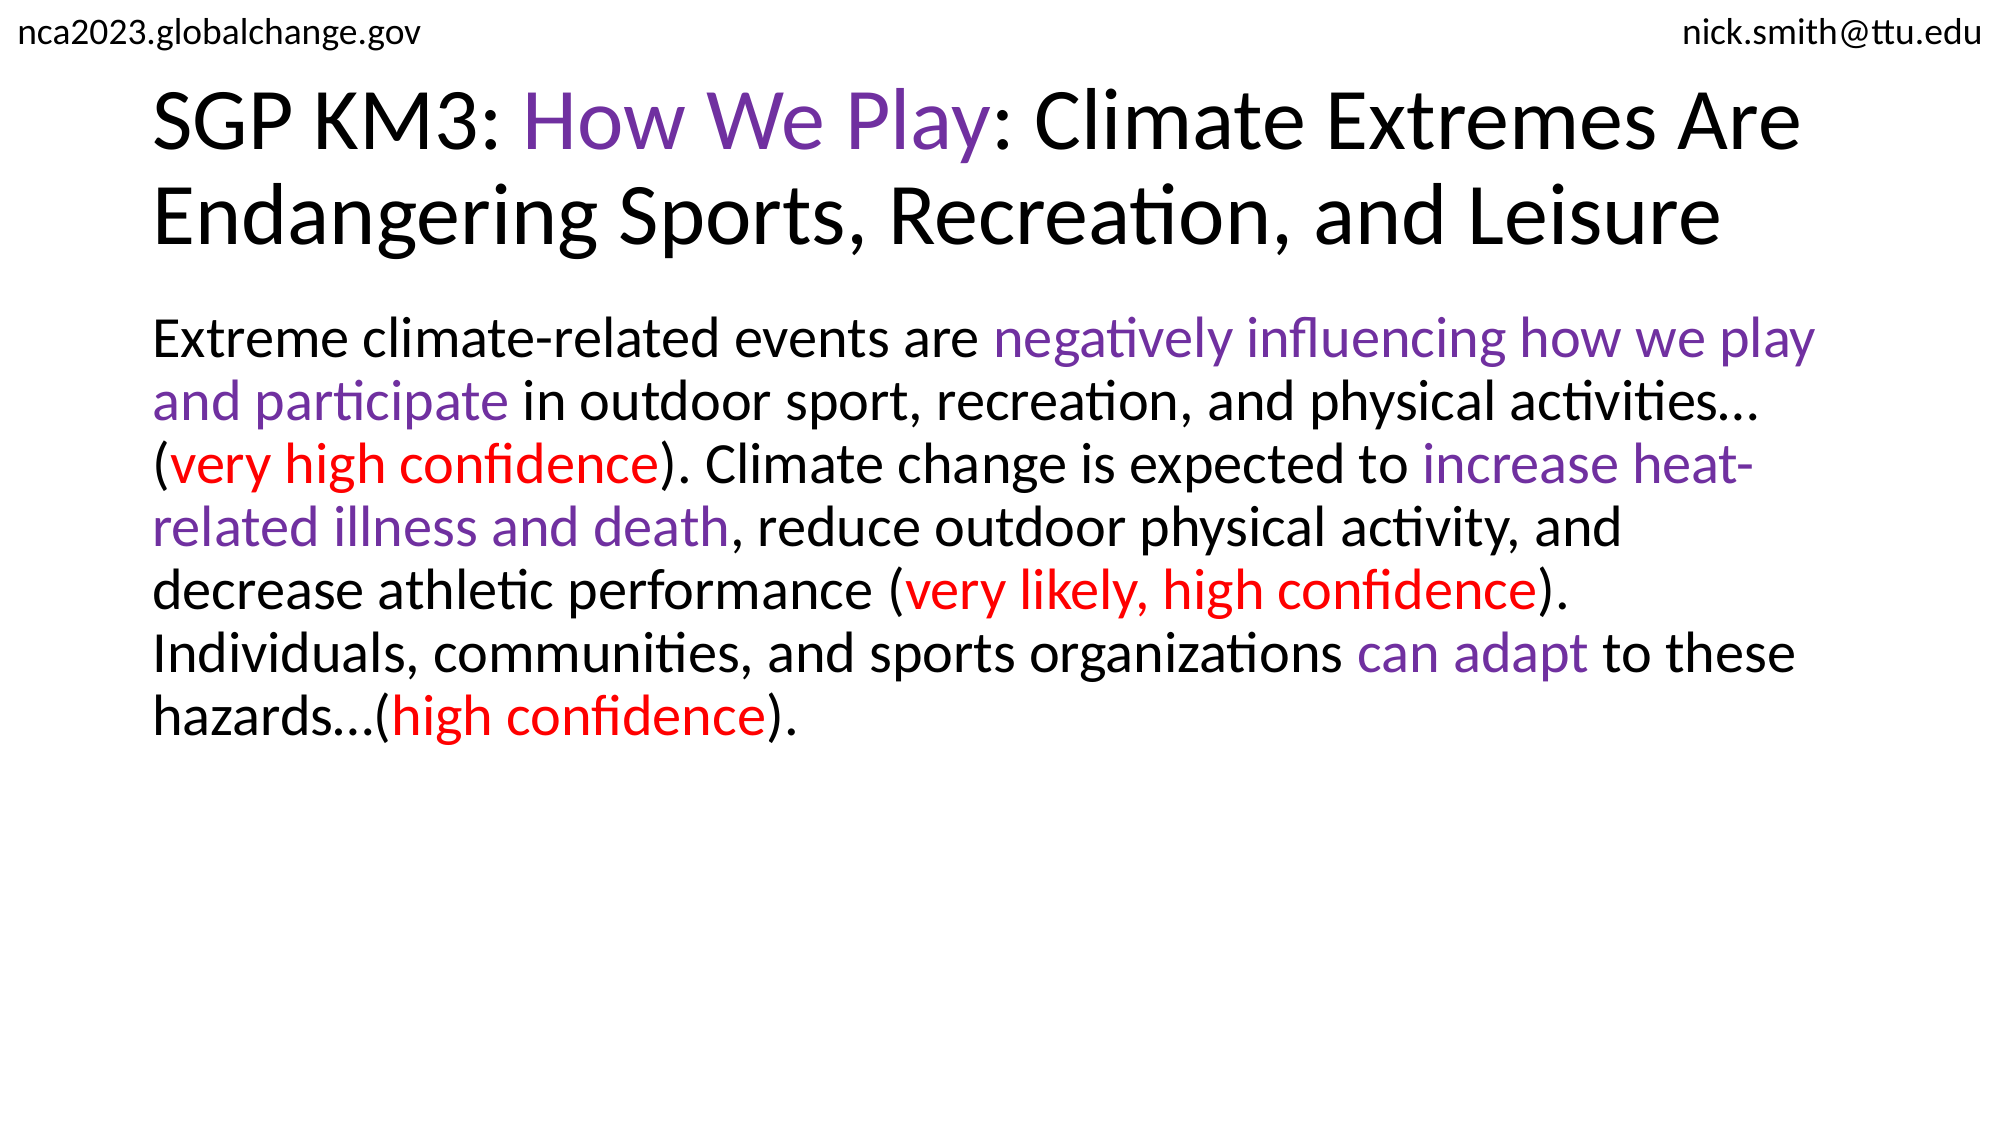

nick.smith@ttu.edu
nca2023.globalchange.gov
# SGP KM3: How We Play: Climate Extremes Are Endangering Sports, Recreation, and Leisure
Extreme climate-related events are negatively influencing how we play and participate in outdoor sport, recreation, and physical activities…(very high confidence). Climate change is expected to increase heat-related illness and death, reduce outdoor physical activity, and decrease athletic performance (very likely, high confidence). Individuals, communities, and sports organizations can adapt to these hazards…(high confidence).